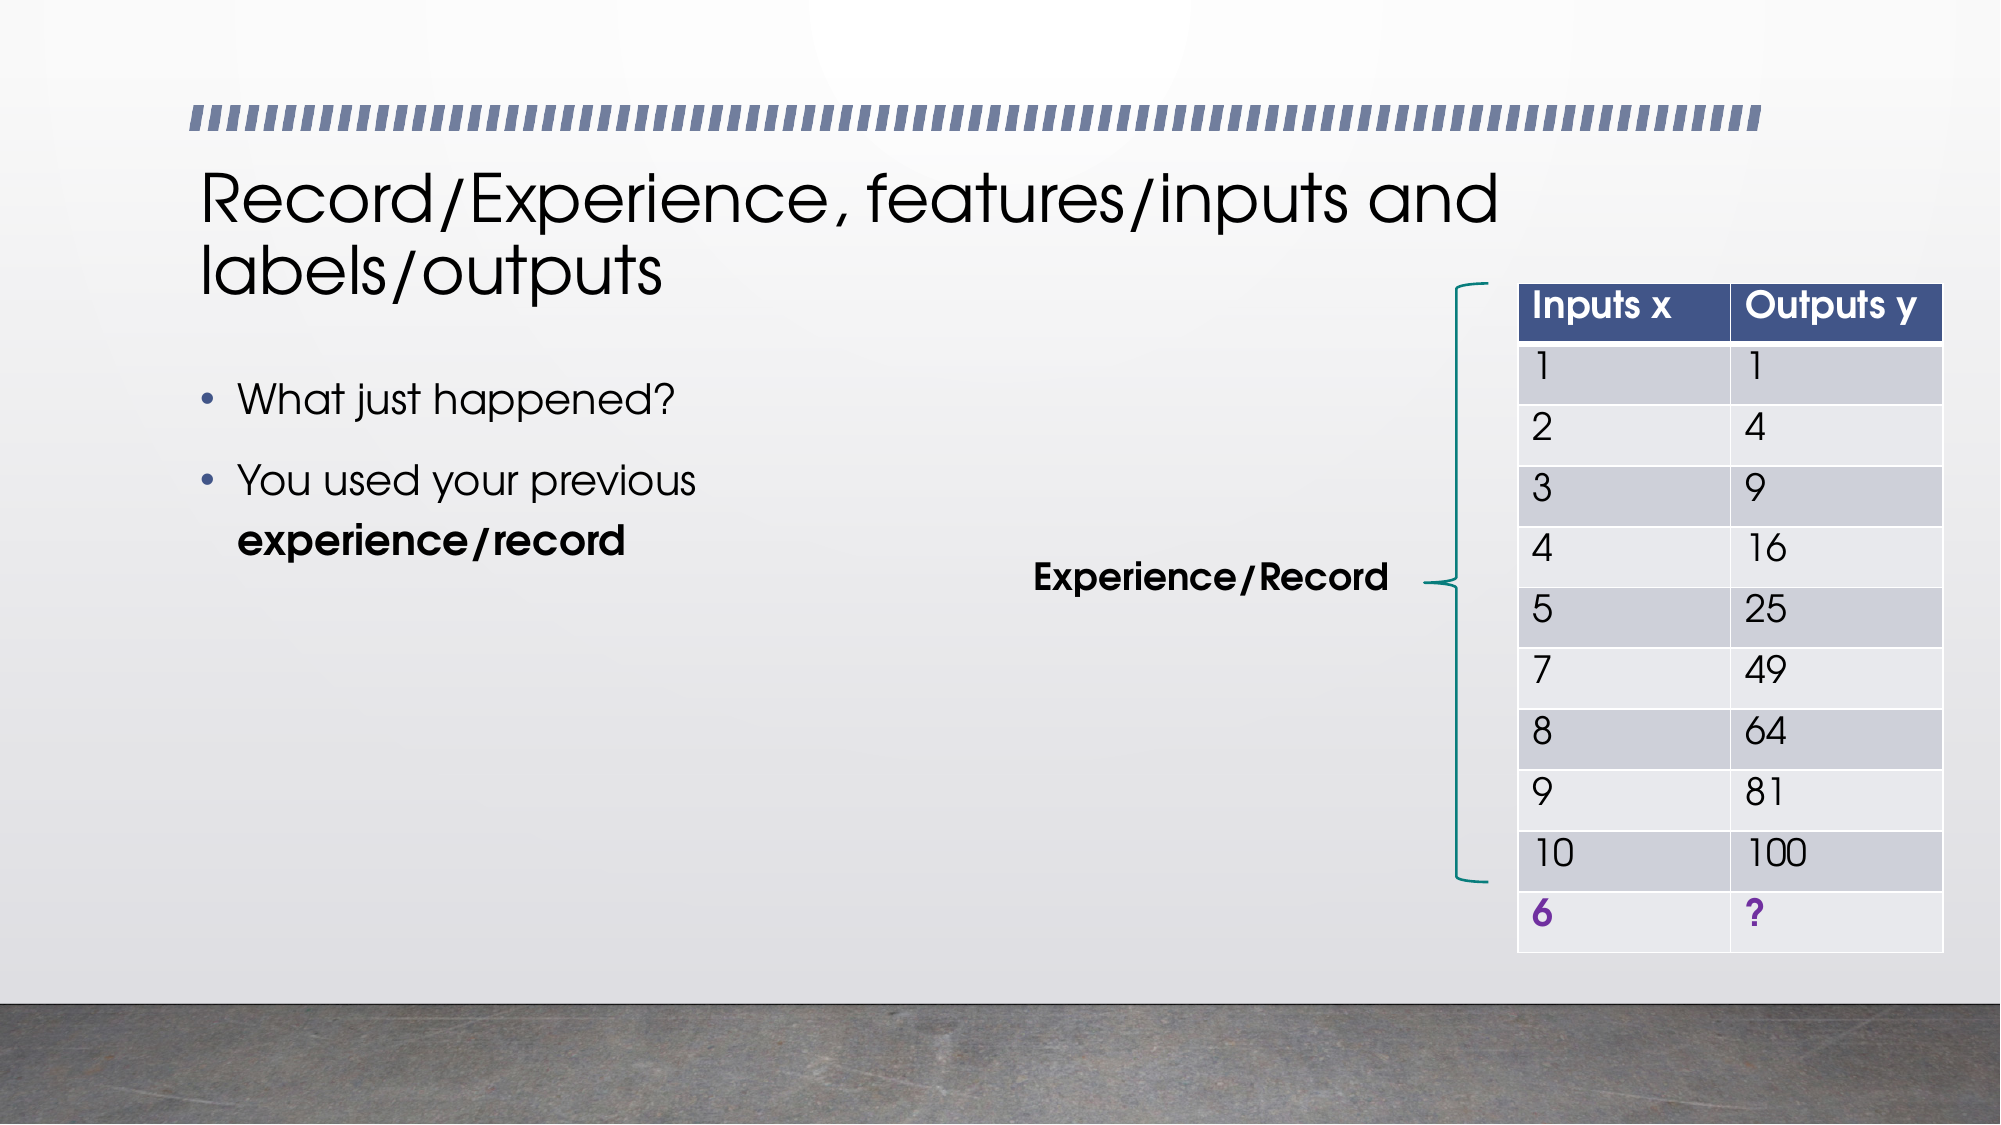

# Record/Experience, features/inputs and labels/outputs

| Inputs x | Outputs y |
| --- | --- |
| 1 | 1 |
| 2 | 4 |
| 3 | 9 |
| 4 | 16 |
| 5 | 25 |
| 7 | 49 |
| 8 | 64 |
| 9 | 81 |
| 10 | 100 |
| 6 | ? |
What just happened?
You used your previous experience/record
Experience/Record